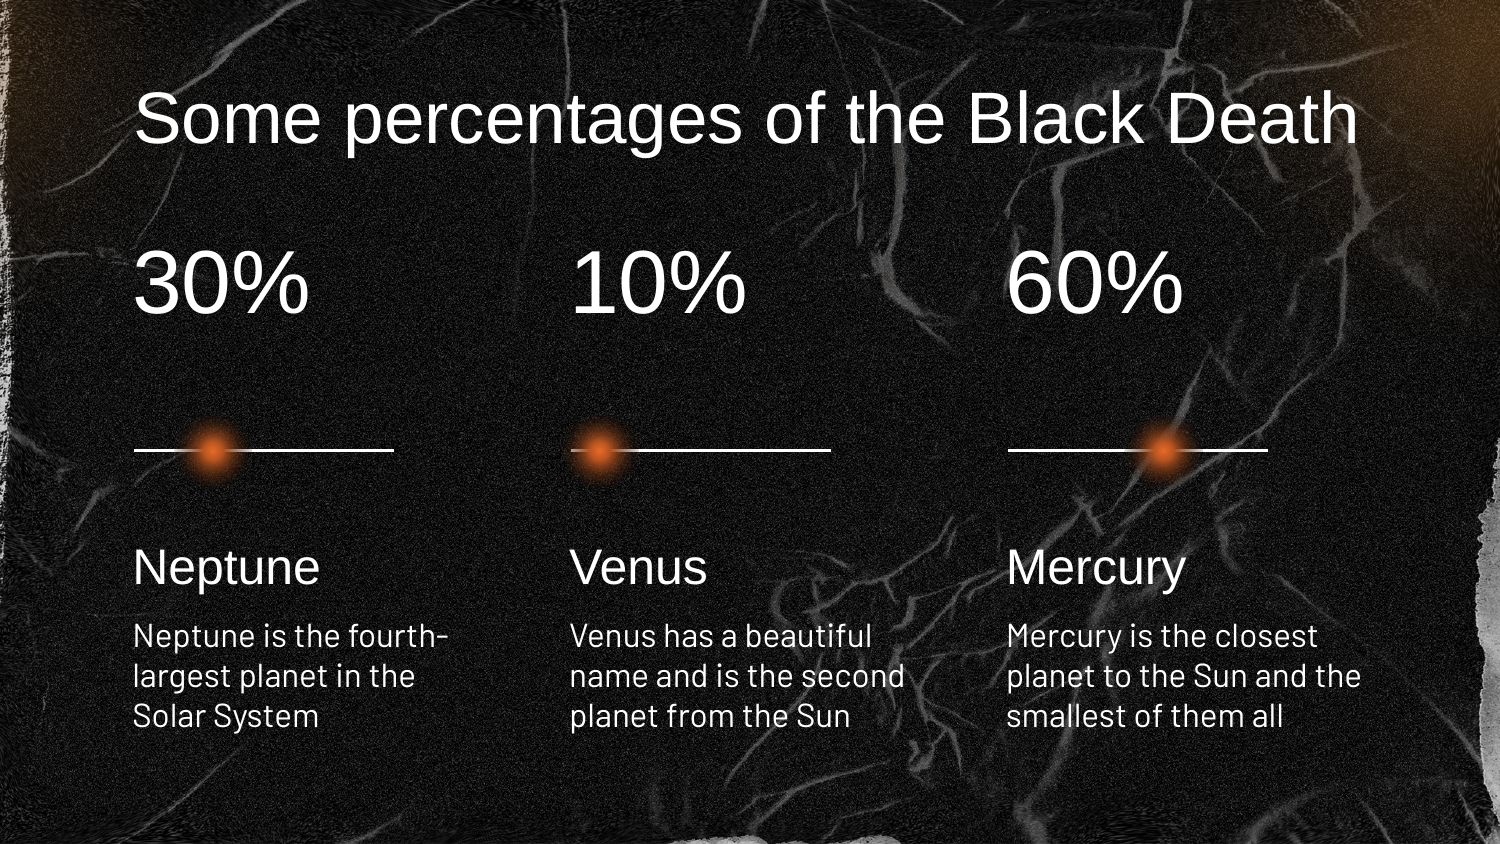

# Some percentages of the Black Death
30%
10%
60%

Neptune
Venus
Mercury
Neptune is the fourth-largest planet in the Solar System
Venus has a beautiful name and is the second planet from the Sun
Mercury is the closest planet to the Sun and the smallest of them all